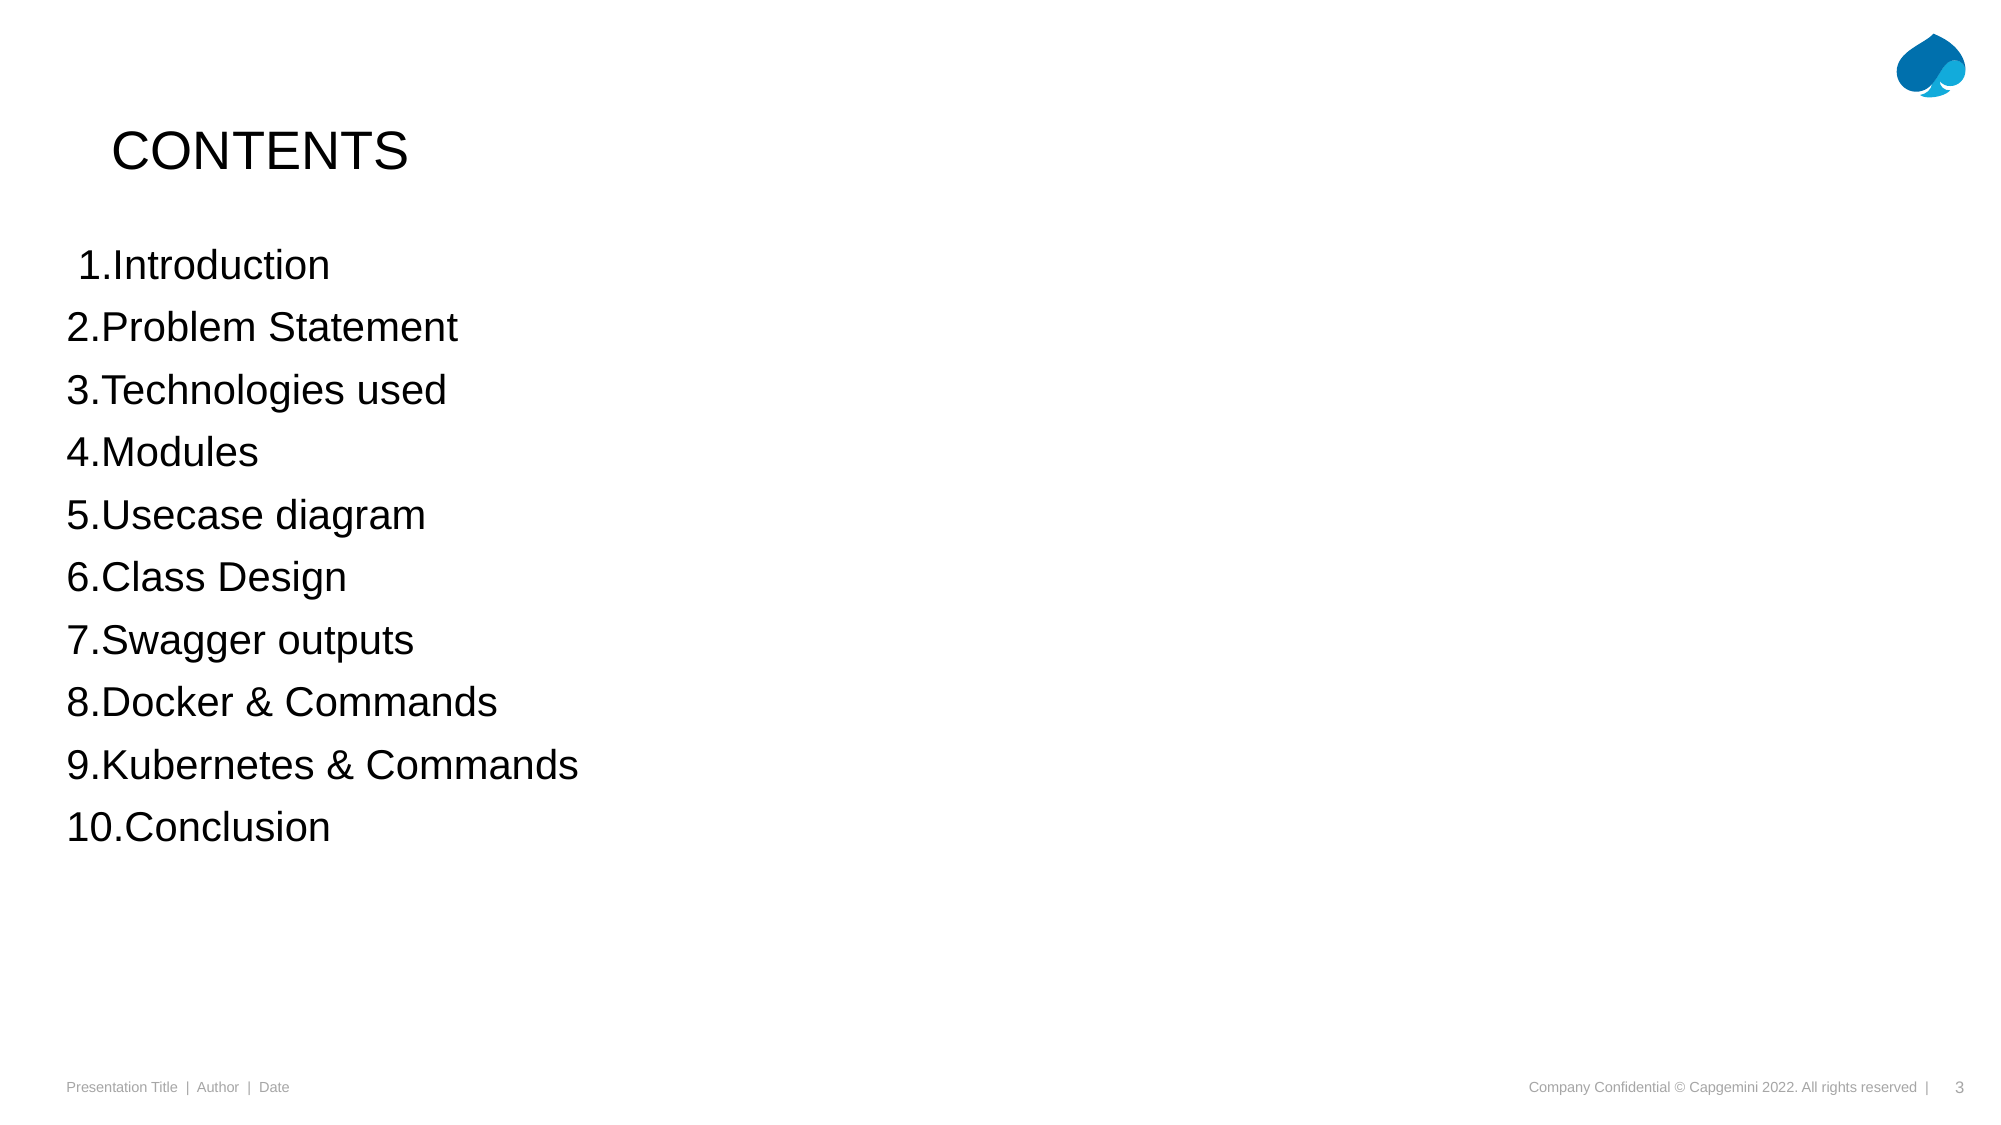

# CONTENTS
 1.Introduction
2.Problem Statement
3.Technologies used
4.Modules
5.Usecase diagram
6.Class Design
7.Swagger outputs
8.Docker & Commands
9.Kubernetes & Commands
10.Conclusion